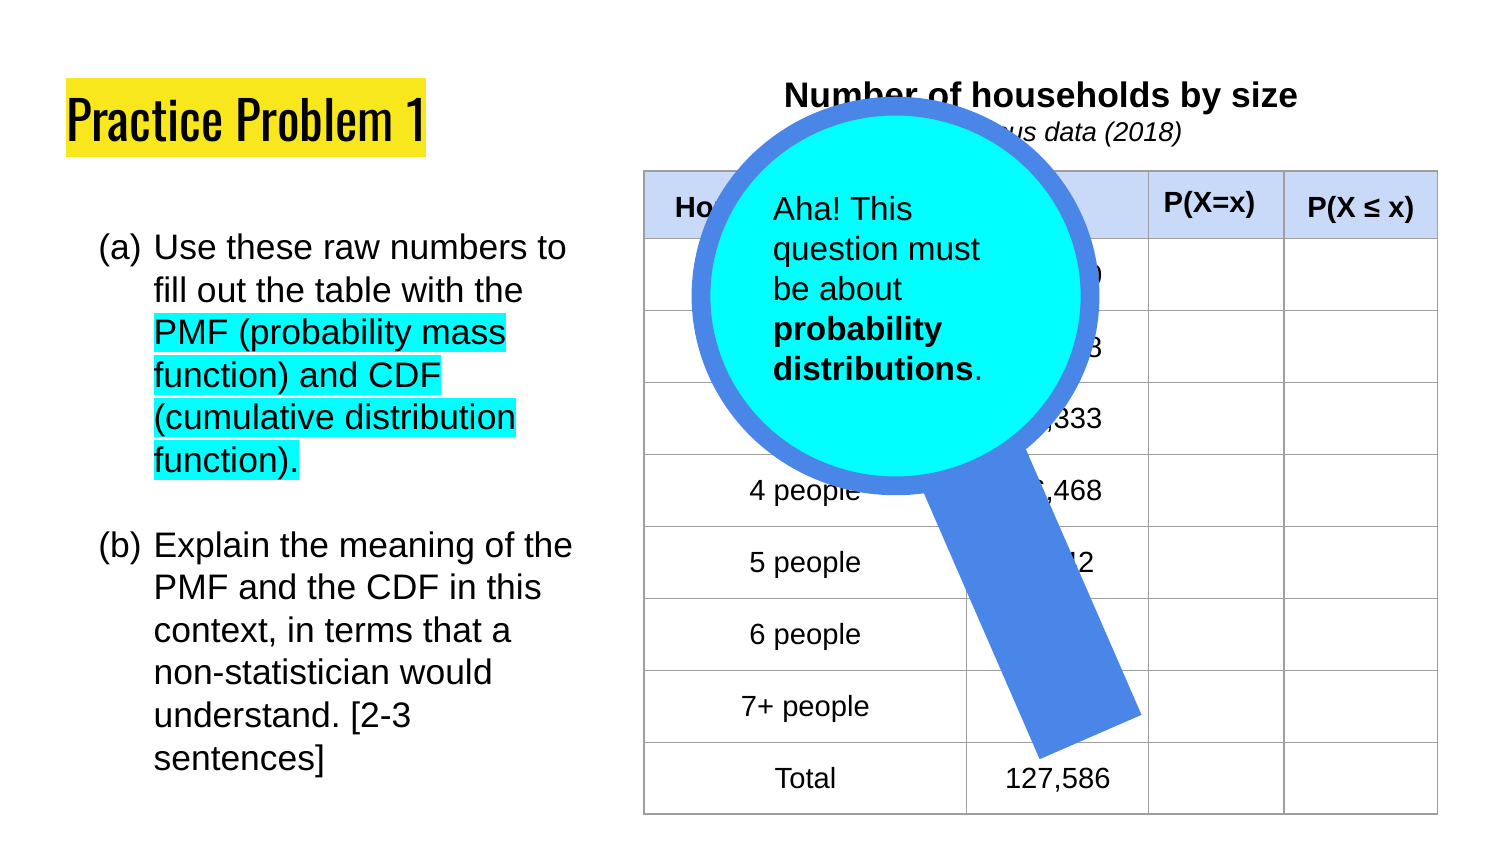

Number of households by size
US Census data (2018)
# Practice Problem 1
Aha! This question must be about probability distributions.

| Household Size (x) | n | P(X=x) | P(X ≤ x) |
| --- | --- | --- | --- |
| 1 person | 35,740 |  |  |
| 2 people | 44,038 |  |  |
| 3 people | 19,333 |  |  |
| 4 people | 16,468 |  |  |
| 5 people | 7,442 |  |  |
| 6 people | 2,851 |  |  |
| 7+ people | 1,714 |  |  |
| Total | 127,586 |  |  |
Use these raw numbers to fill out the table with the PMF (probability mass function) and CDF (cumulative distribution function).

Explain the meaning of the PMF and the CDF in this context, in terms that a non-statistician would understand. [2-3 sentences]